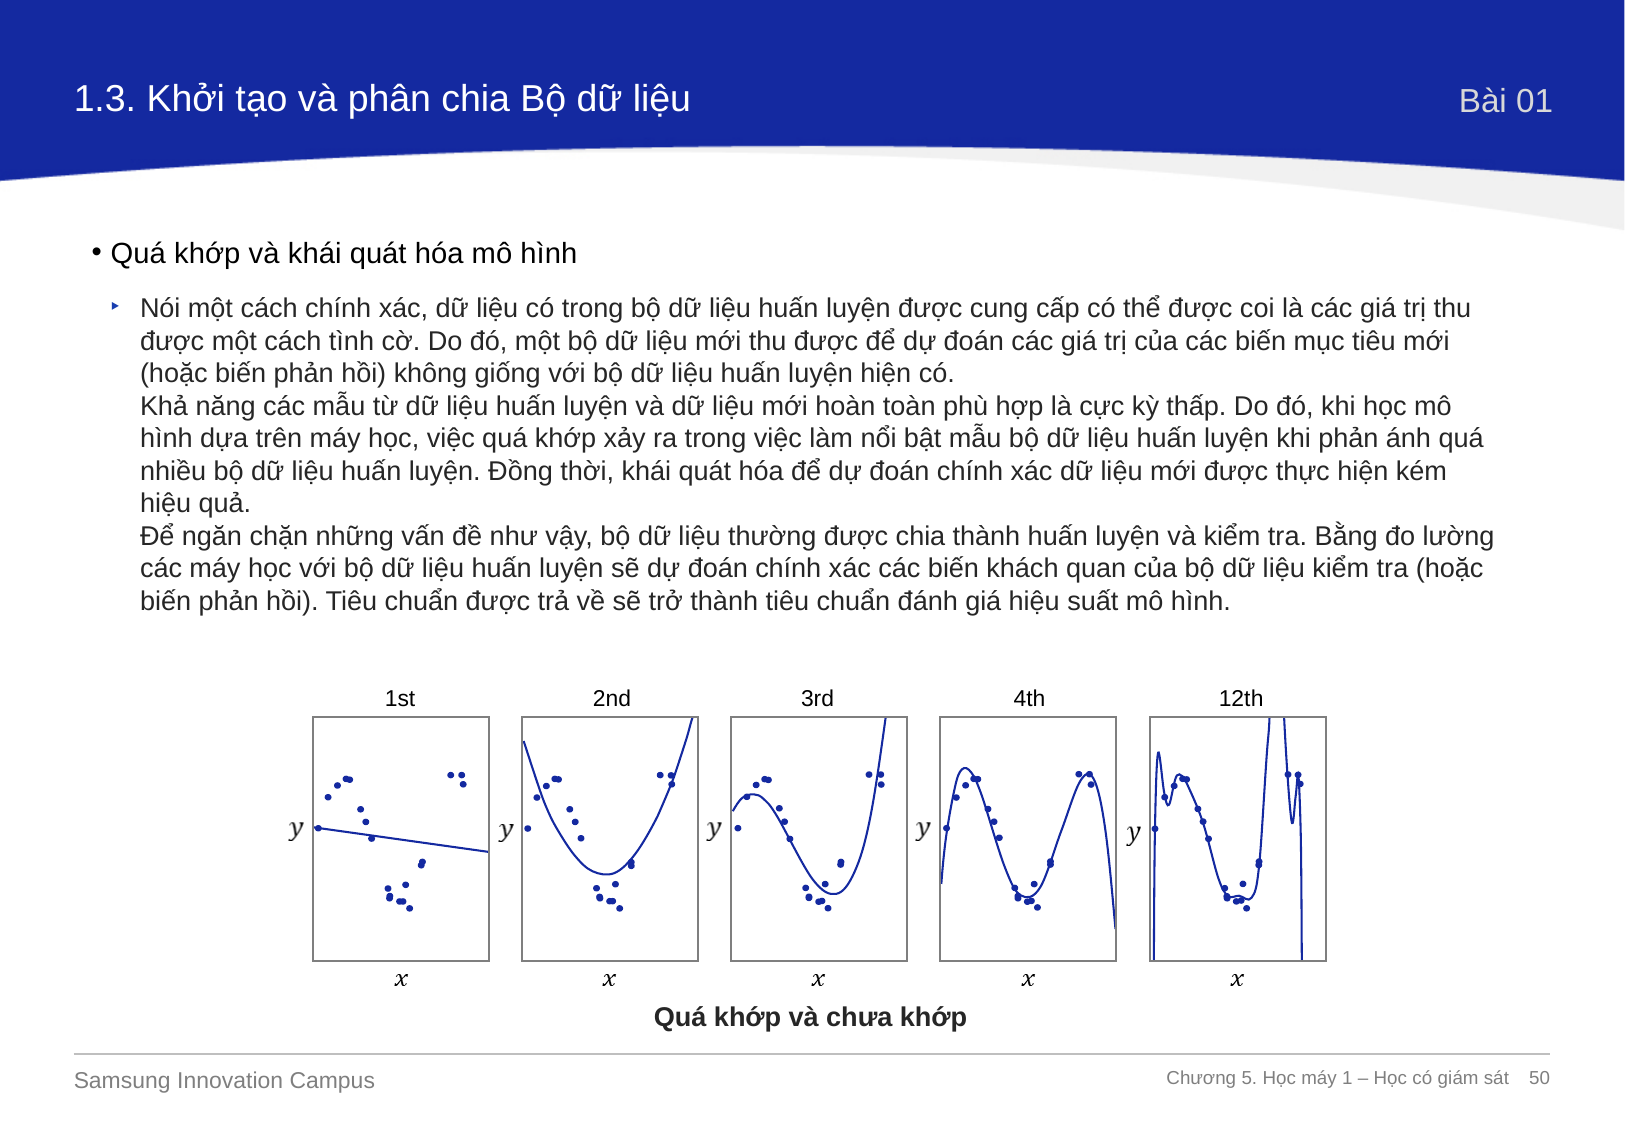

1.3. Khởi tạo và phân chia Bộ dữ liệu
Bài 01
Quá khớp và khái quát hóa mô hình
Nói một cách chính xác, dữ liệu có trong bộ dữ liệu huấn luyện được cung cấp có thể được coi là các giá trị thu được một cách tình cờ. Do đó, một bộ dữ liệu mới thu được để dự đoán các giá trị của các biến mục tiêu mới (hoặc biến phản hồi) không giống với bộ dữ liệu huấn luyện hiện có.
Khả năng các mẫu từ dữ liệu huấn luyện và dữ liệu mới hoàn toàn phù hợp là cực kỳ thấp. Do đó, khi học mô hình dựa trên máy học, việc quá khớp xảy ra trong việc làm nổi bật mẫu bộ dữ liệu huấn luyện khi phản ánh quá nhiều bộ dữ liệu huấn luyện. Đồng thời, khái quát hóa để dự đoán chính xác dữ liệu mới được thực hiện kém hiệu quả.
Để ngăn chặn những vấn đề như vậy, bộ dữ liệu thường được chia thành huấn luyện và kiểm tra. Bằng đo lường các máy học với bộ dữ liệu huấn luyện sẽ dự đoán chính xác các biến khách quan của bộ dữ liệu kiểm tra (hoặc biến phản hồi). Tiêu chuẩn được trả về sẽ trở thành tiêu chuẩn đánh giá hiệu suất mô hình.
1st

2nd

3rd

4th

12th

Quá khớp và chưa khớp